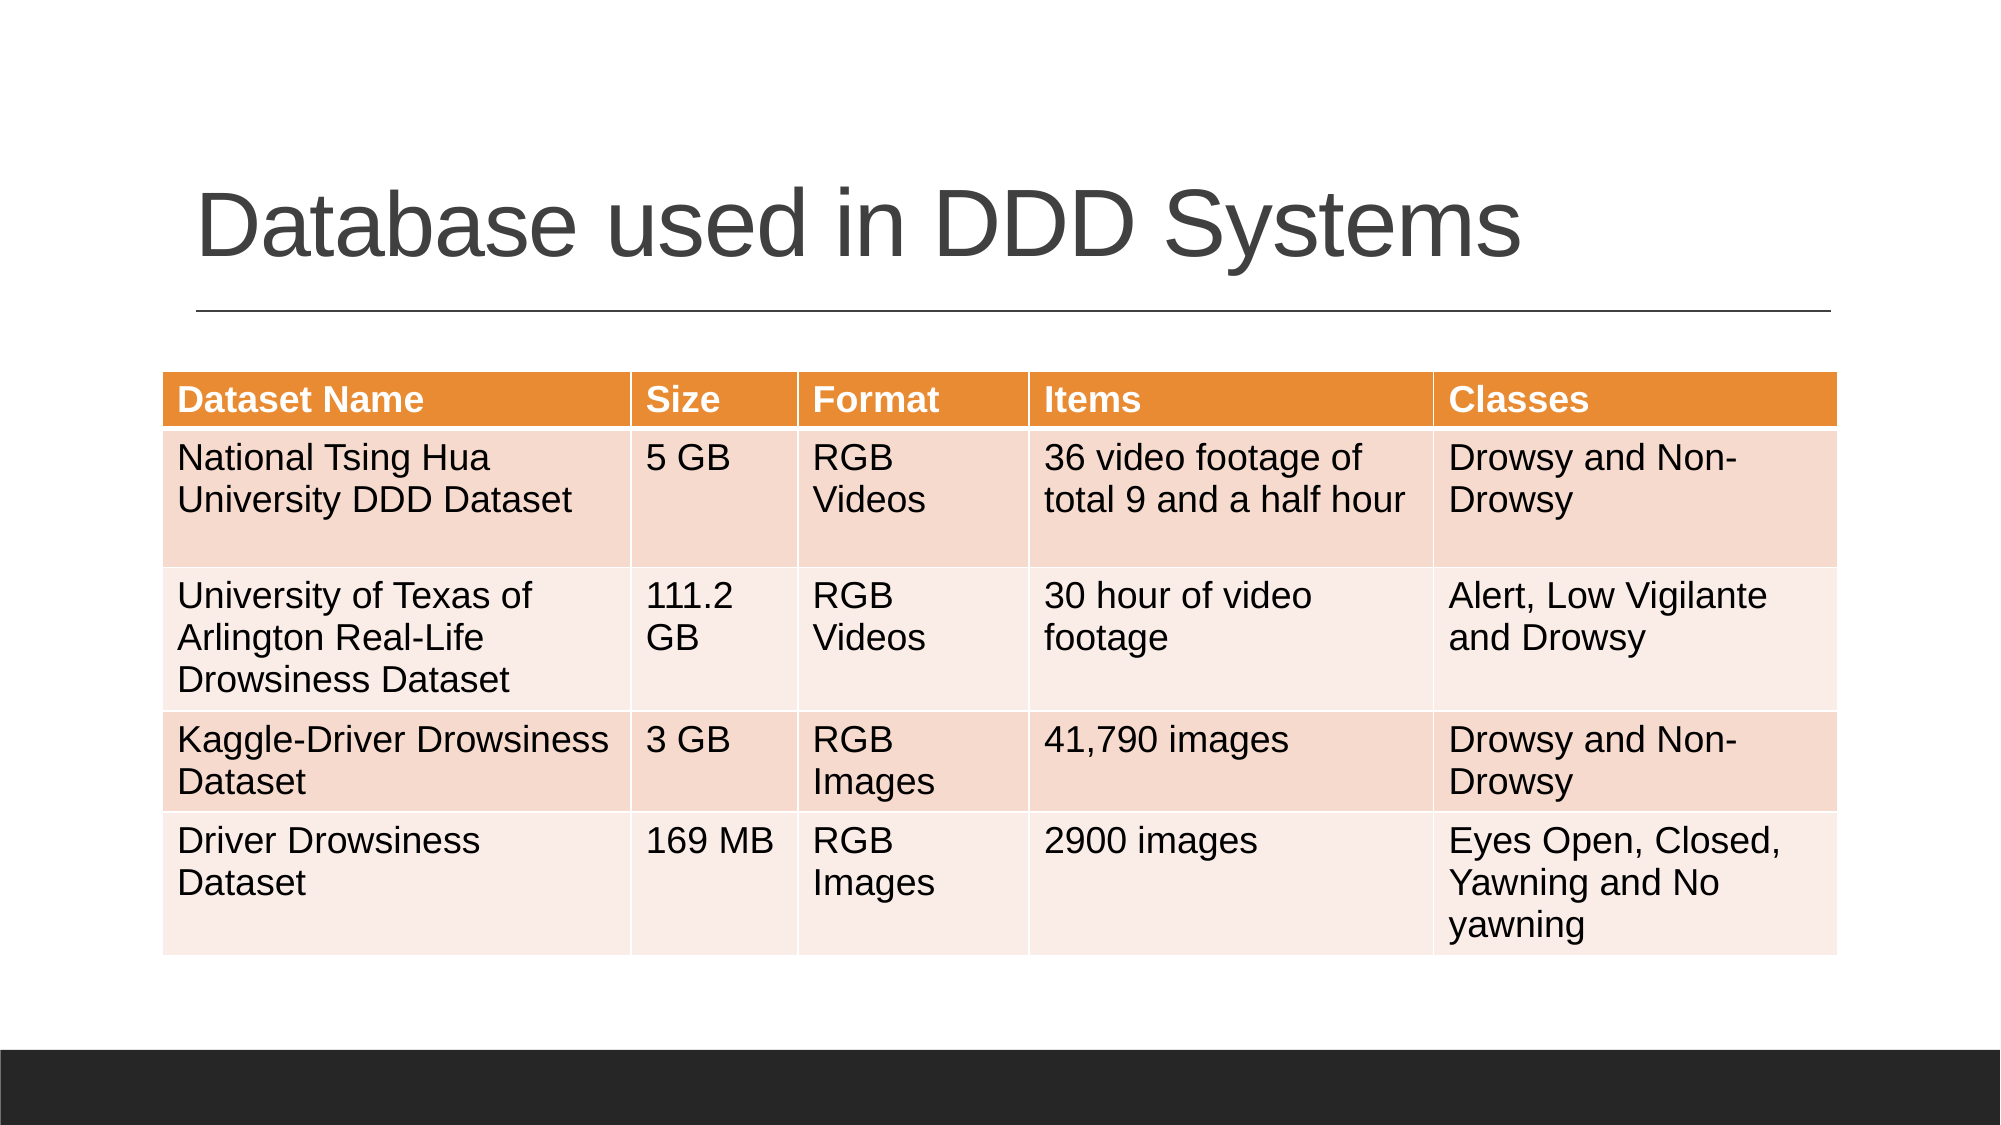

# Database used in DDD Systems
| Dataset Name | Size | Format | Items | Classes |
| --- | --- | --- | --- | --- |
| National Tsing Hua University DDD Dataset | 5 GB | RGB Videos | 36 video footage of total 9 and a half hour | Drowsy and Non-Drowsy |
| University of Texas of Arlington Real-Life Drowsiness Dataset | 111.2 GB | RGB Videos | 30 hour of video footage | Alert, Low Vigilante and Drowsy |
| Kaggle-Driver Drowsiness Dataset | 3 GB | RGB Images | 41,790 images | Drowsy and Non-Drowsy |
| Driver Drowsiness Dataset | 169 MB | RGB Images | 2900 images | Eyes Open, Closed, Yawning and No yawning |